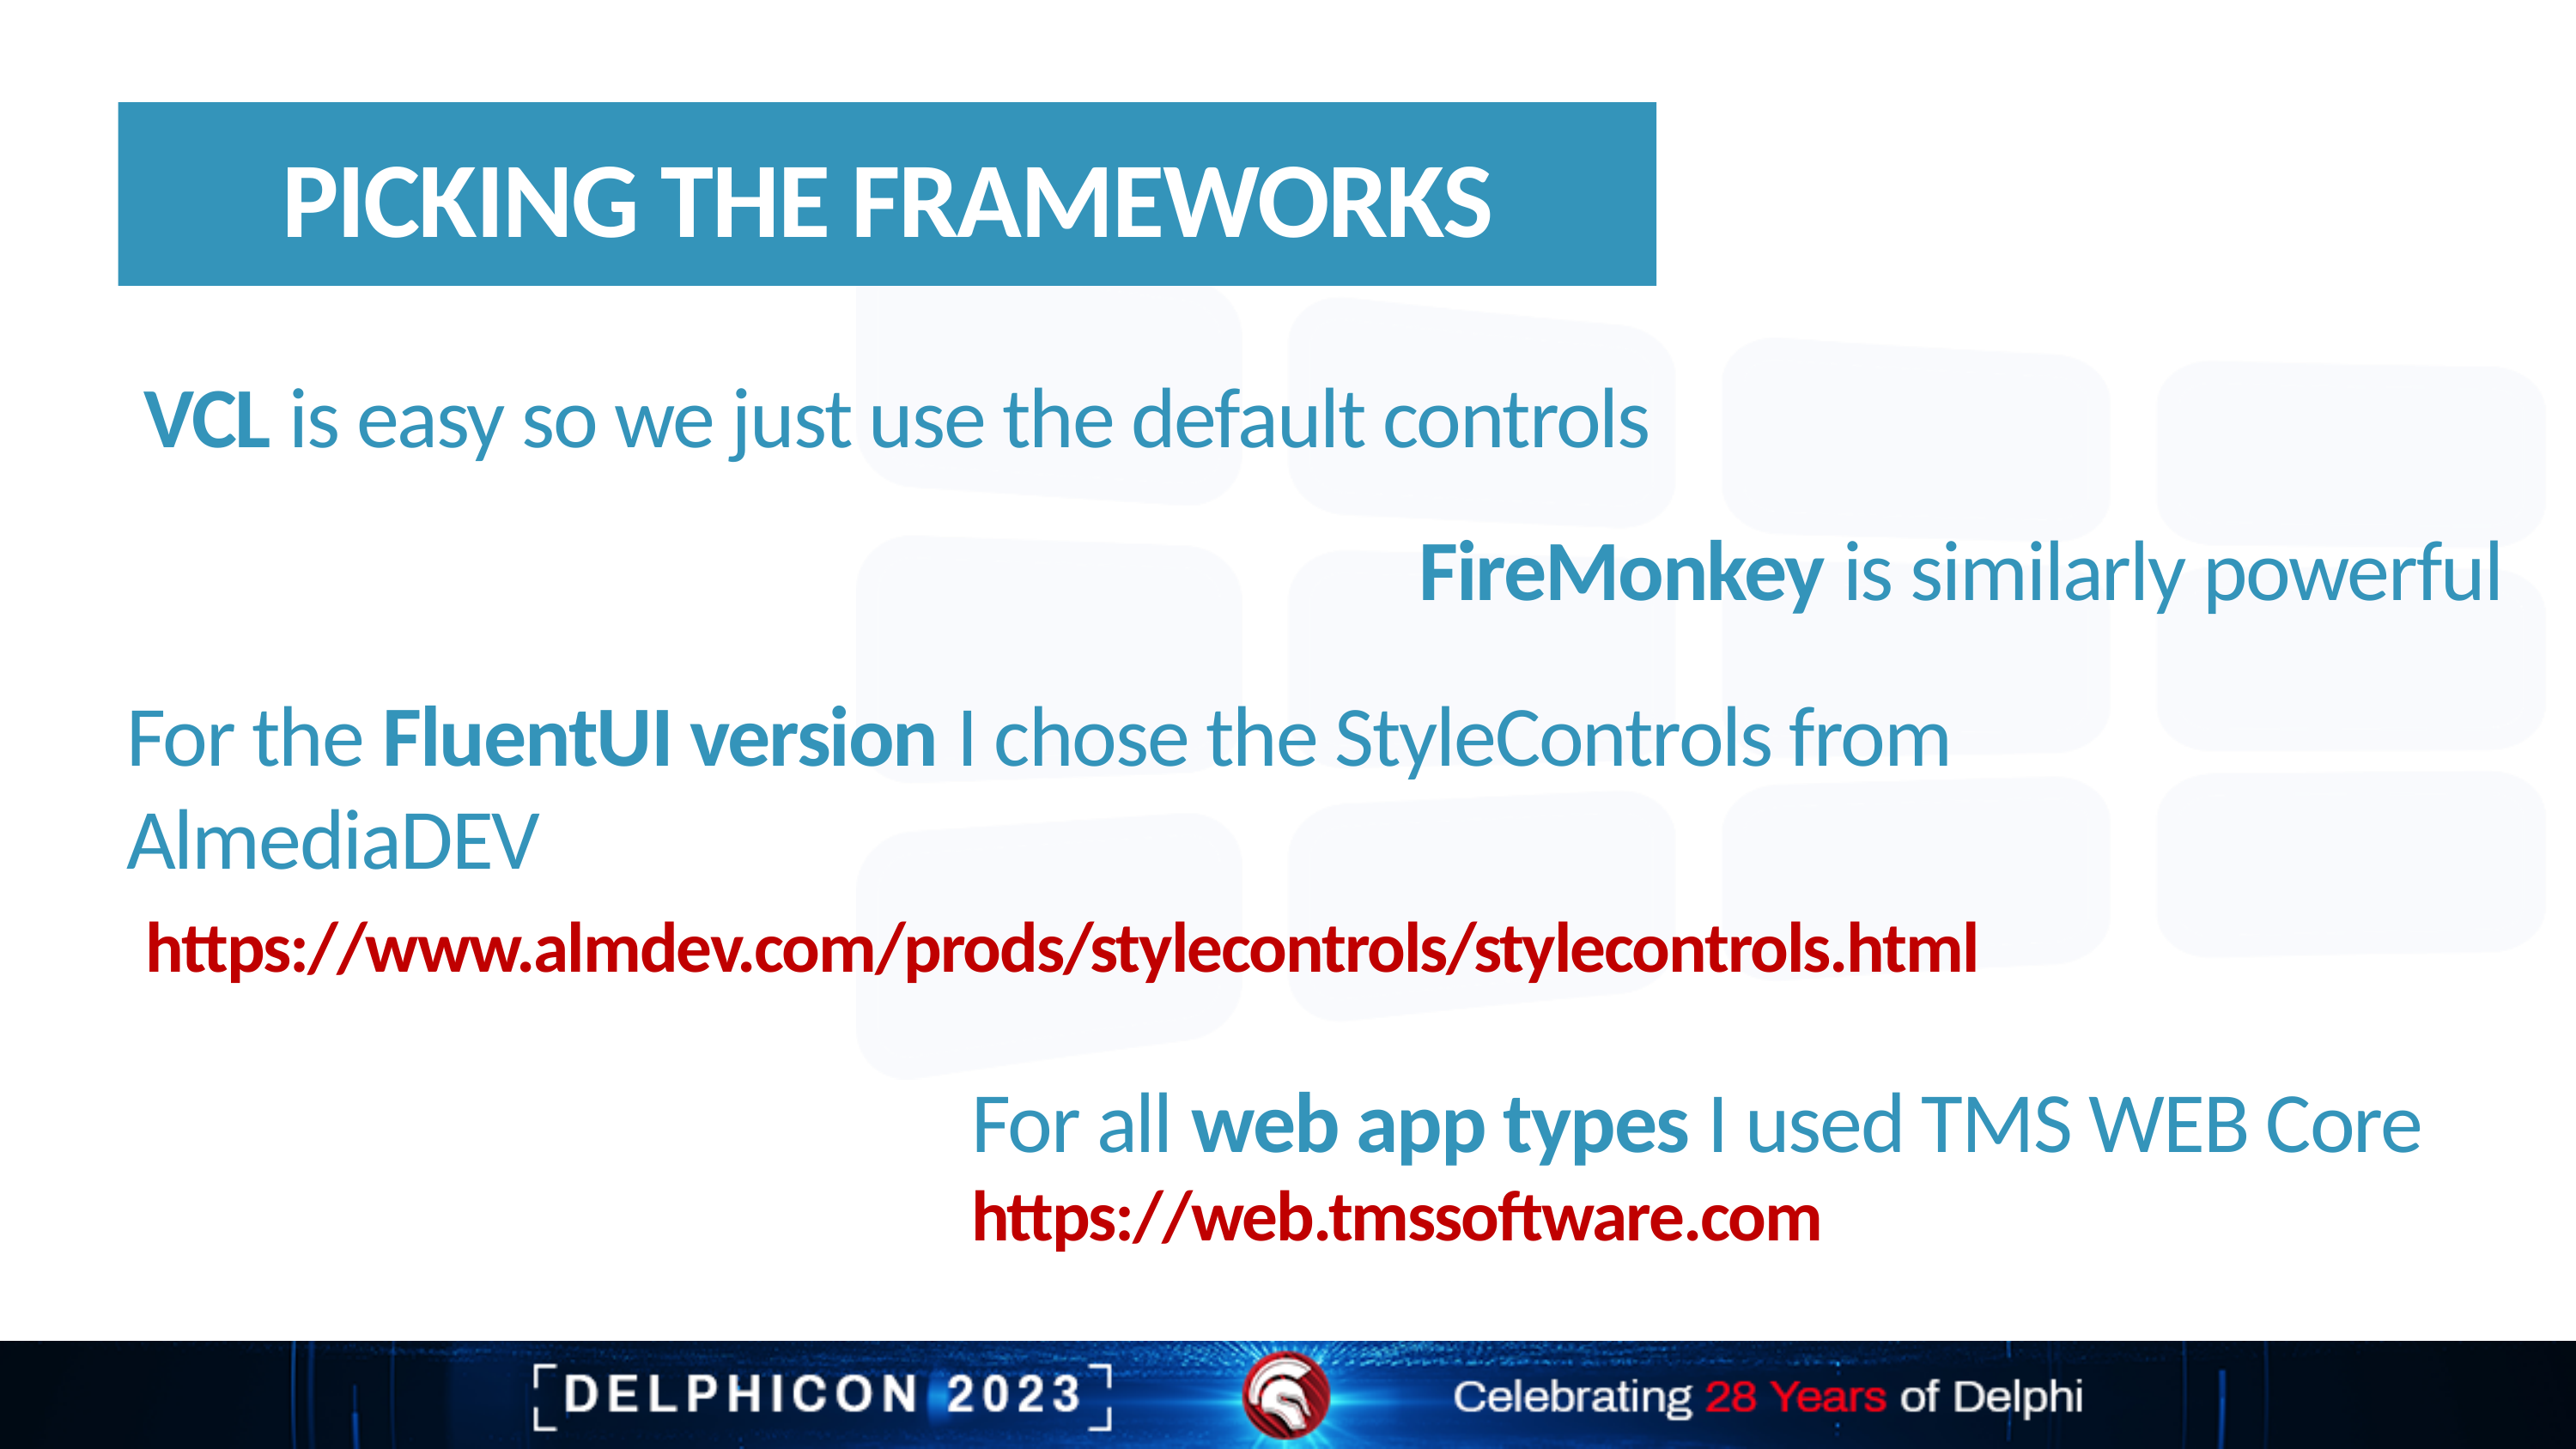

Picking the frameworks
# VCL is easy so we just use the default controls
FireMonkey is similarly powerful
For the FluentUI version I chose the StyleControls from AlmediaDEV
 https://www.almdev.com/prods/stylecontrols/stylecontrols.html
For all web app types I used TMS WEB Core
https://web.tmssoftware.com